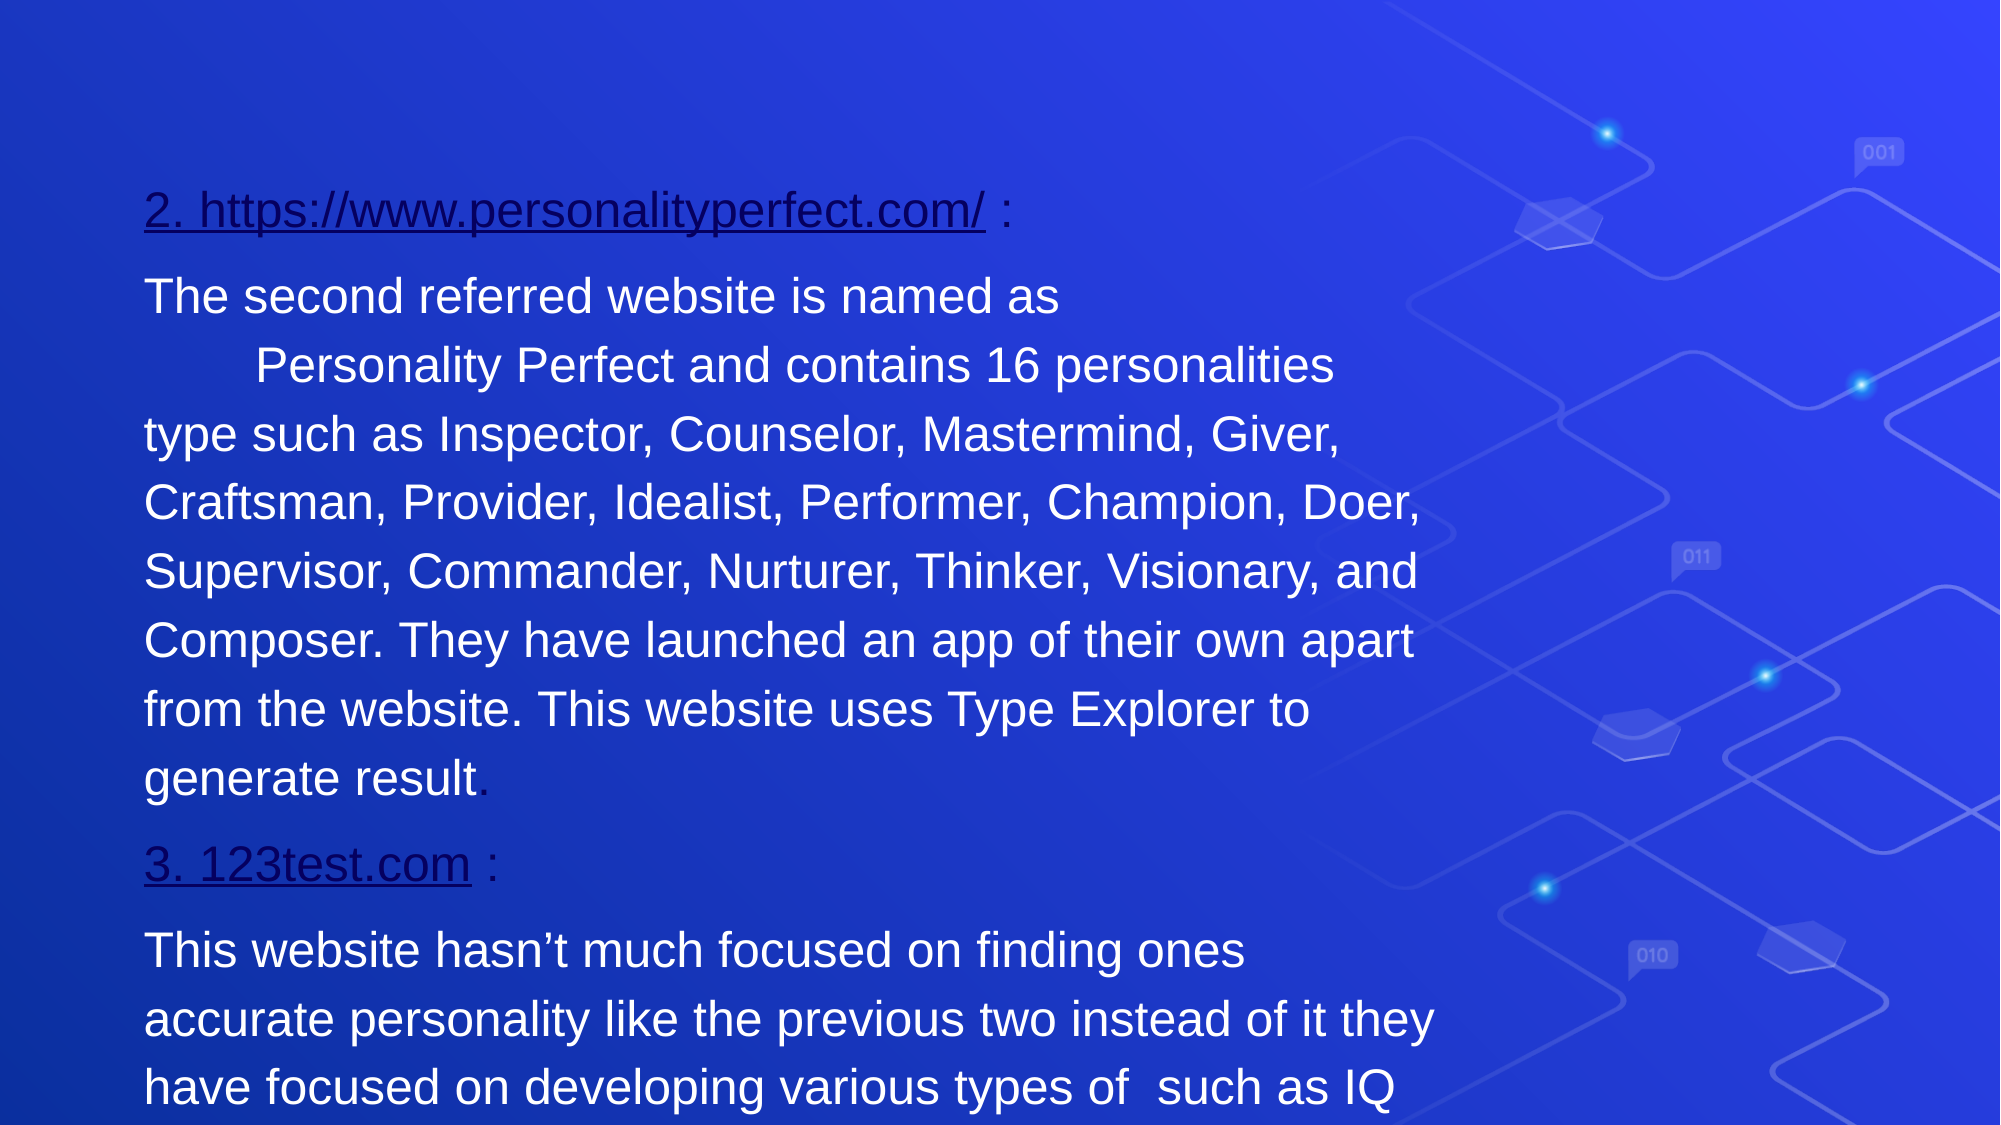

#
2. https://www.personalityperfect.com/ :
The second referred website is named as                                    Personality Perfect and contains 16 personalities type such as Inspector, Counselor, Mastermind, Giver, Craftsman, Provider, Idealist, Performer, Champion, Doer, Supervisor, Commander, Nurturer, Thinker, Visionary, and Composer. They have launched an app of their own apart from the website. This website uses Type Explorer to generate result.
3. 123test.com :
This website hasn’t much focused on finding ones accurate personality like the previous two instead of it they have focused on developing various types of  such as IQ test,